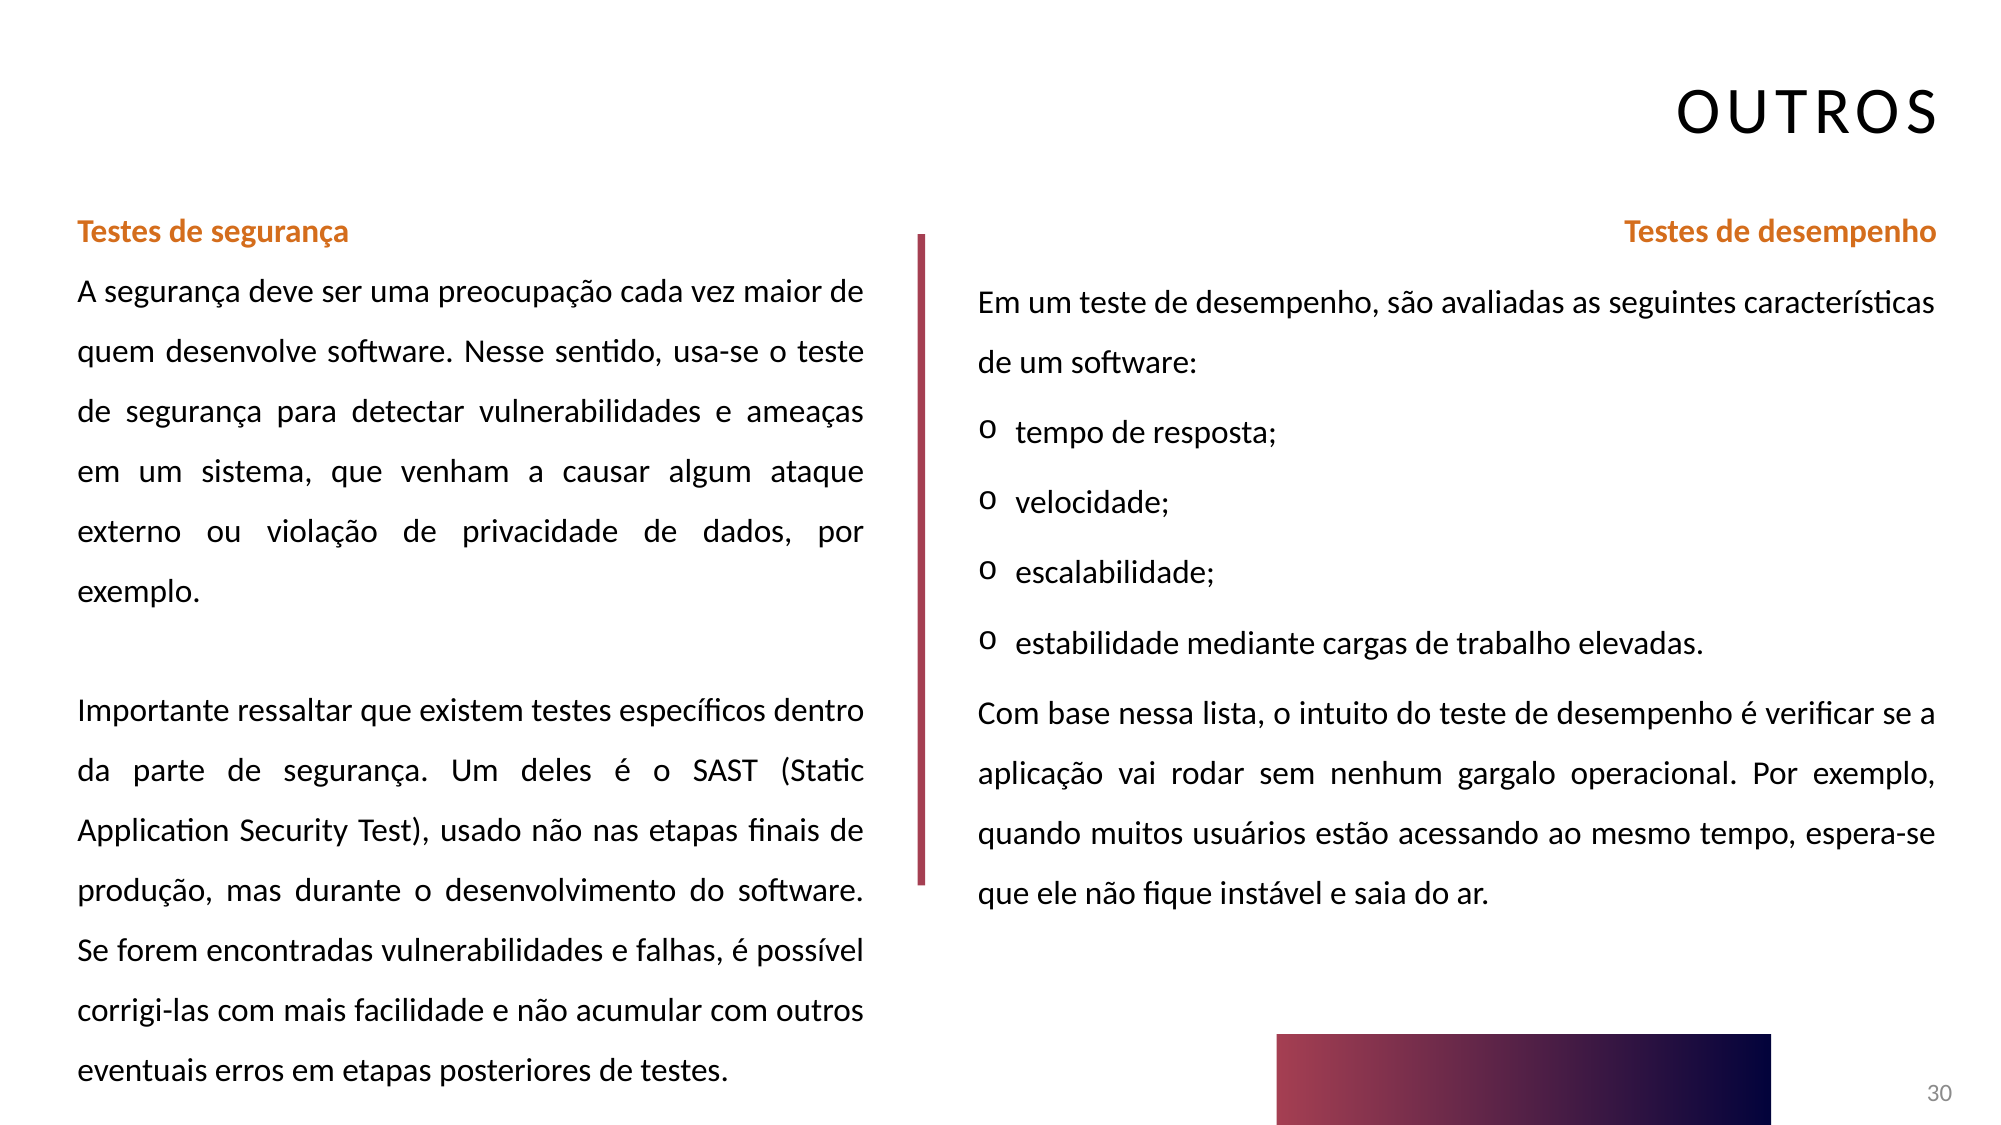

# OUTROS
Testes de segurança
A segurança deve ser uma preocupação cada vez maior de quem desenvolve software. Nesse sentido, usa-se o teste de segurança para detectar vulnerabilidades e ameaças em um sistema, que venham a causar algum ataque externo ou violação de privacidade de dados, por exemplo.

Importante ressaltar que existem testes específicos dentro da parte de segurança. Um deles é o SAST (Static Application Security Test), usado não nas etapas finais de produção, mas durante o desenvolvimento do software. Se forem encontradas vulnerabilidades e falhas, é possível corrigi-las com mais facilidade e não acumular com outros eventuais erros em etapas posteriores de testes.
Testes de desempenho
Em um teste de desempenho, são avaliadas as seguintes características de um software:
tempo de resposta;
velocidade;
escalabilidade;
estabilidade mediante cargas de trabalho elevadas.
Com base nessa lista, o intuito do teste de desempenho é verificar se a aplicação vai rodar sem nenhum gargalo operacional. Por exemplo, quando muitos usuários estão acessando ao mesmo tempo, espera-se que ele não fique instável e saia do ar.

30